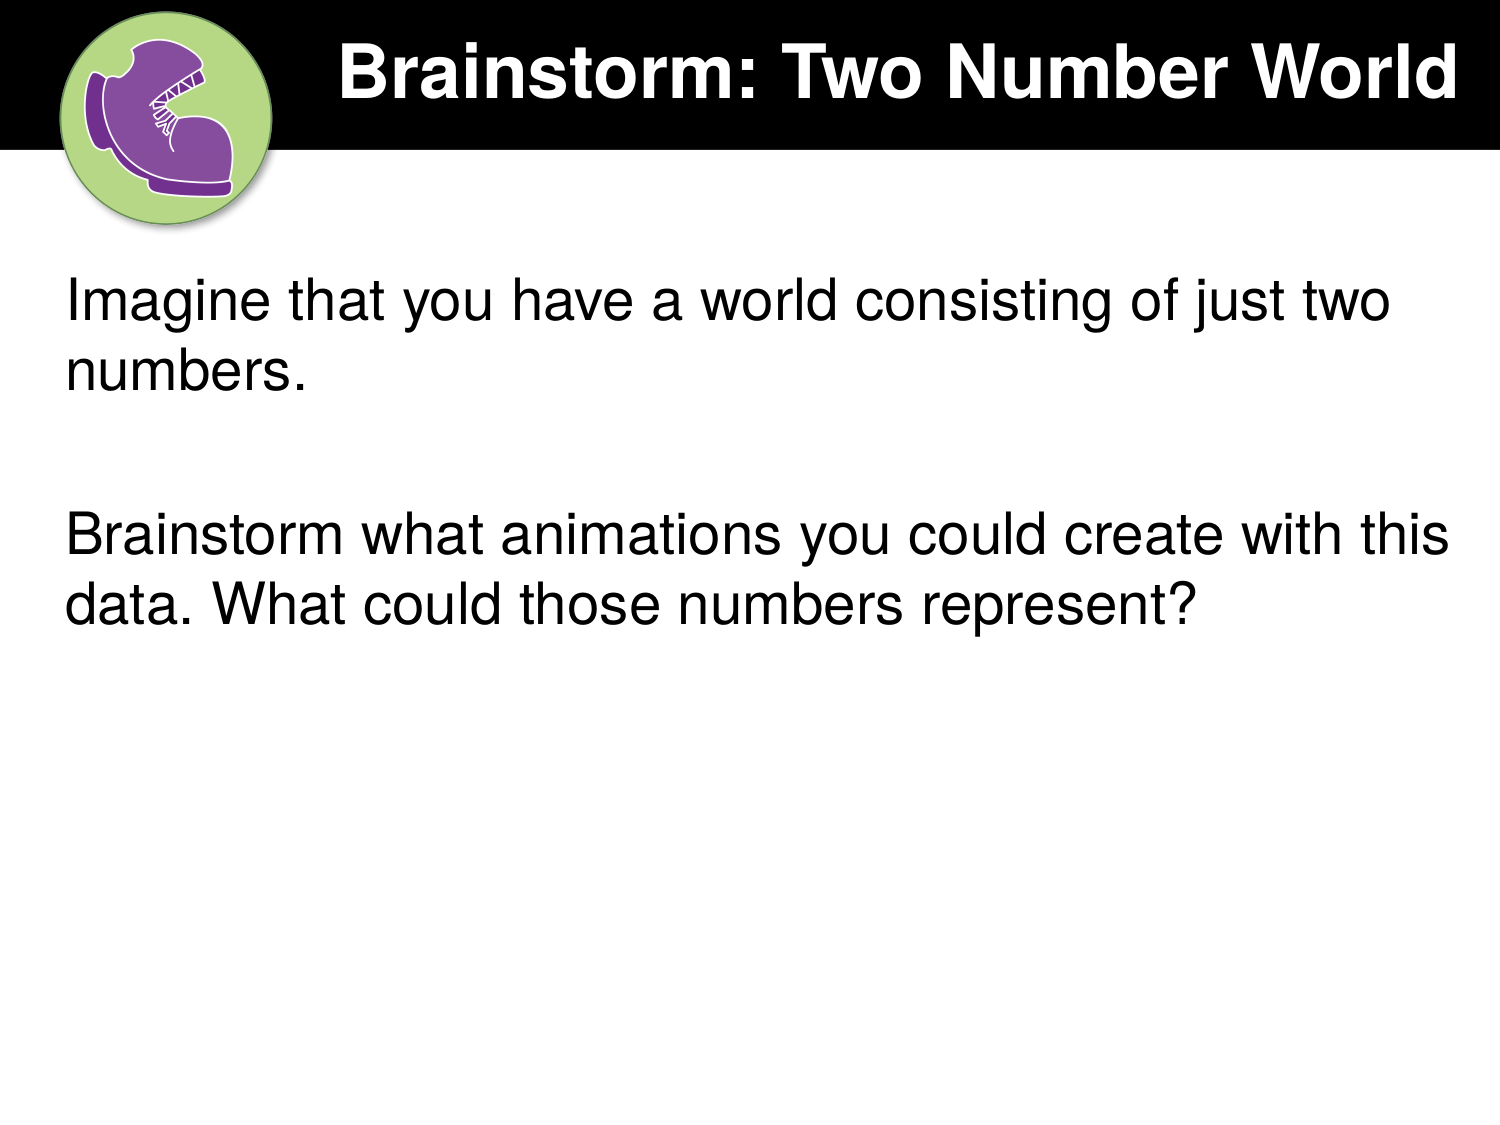

# Brainstorm: Two Number World
Imagine that you have a world consisting of just two numbers.

Brainstorm what animations you could create with this data. What could those numbers represent?